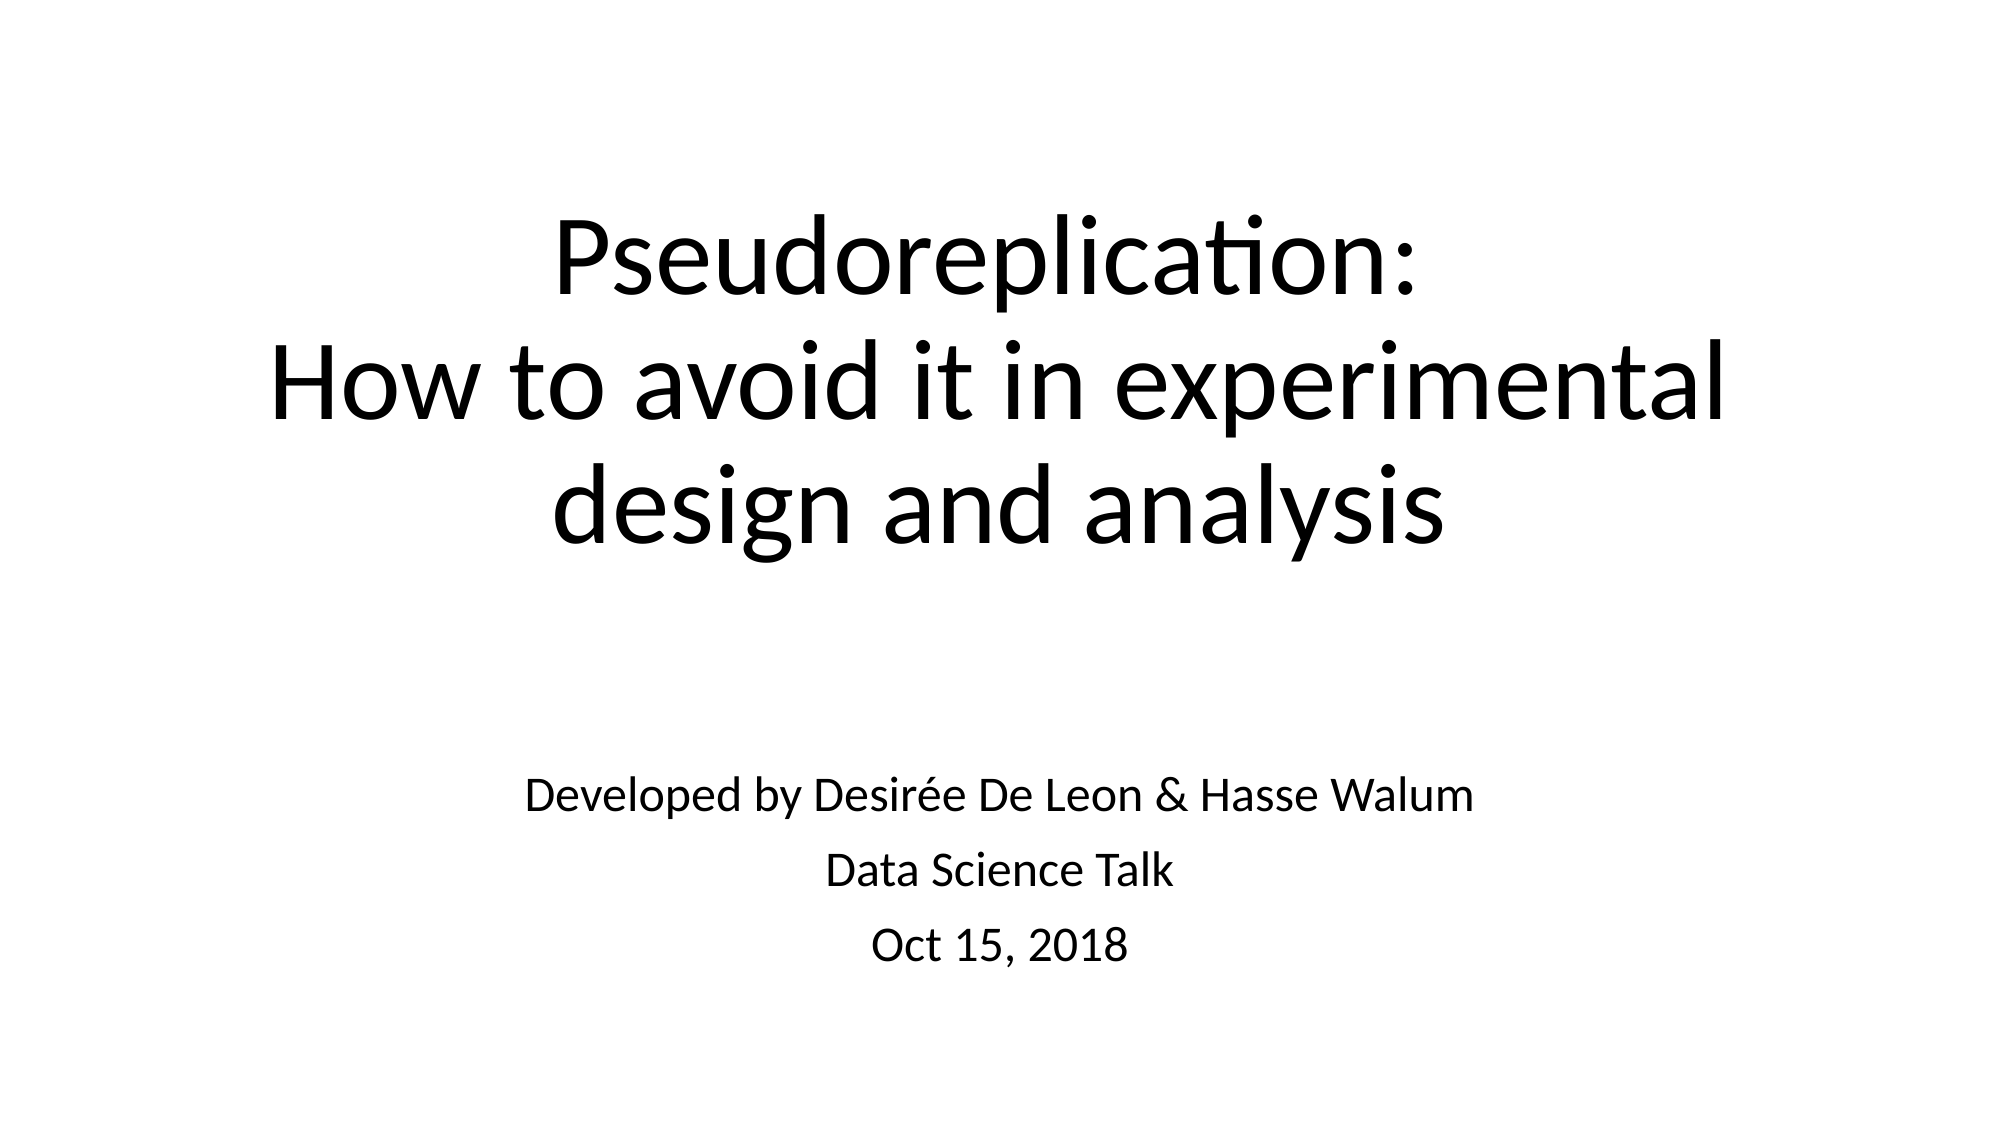

# Pseudoreplication: How to avoid it in experimental design and analysis
Developed by Desirée De Leon & Hasse Walum
Data Science Talk
Oct 15, 2018